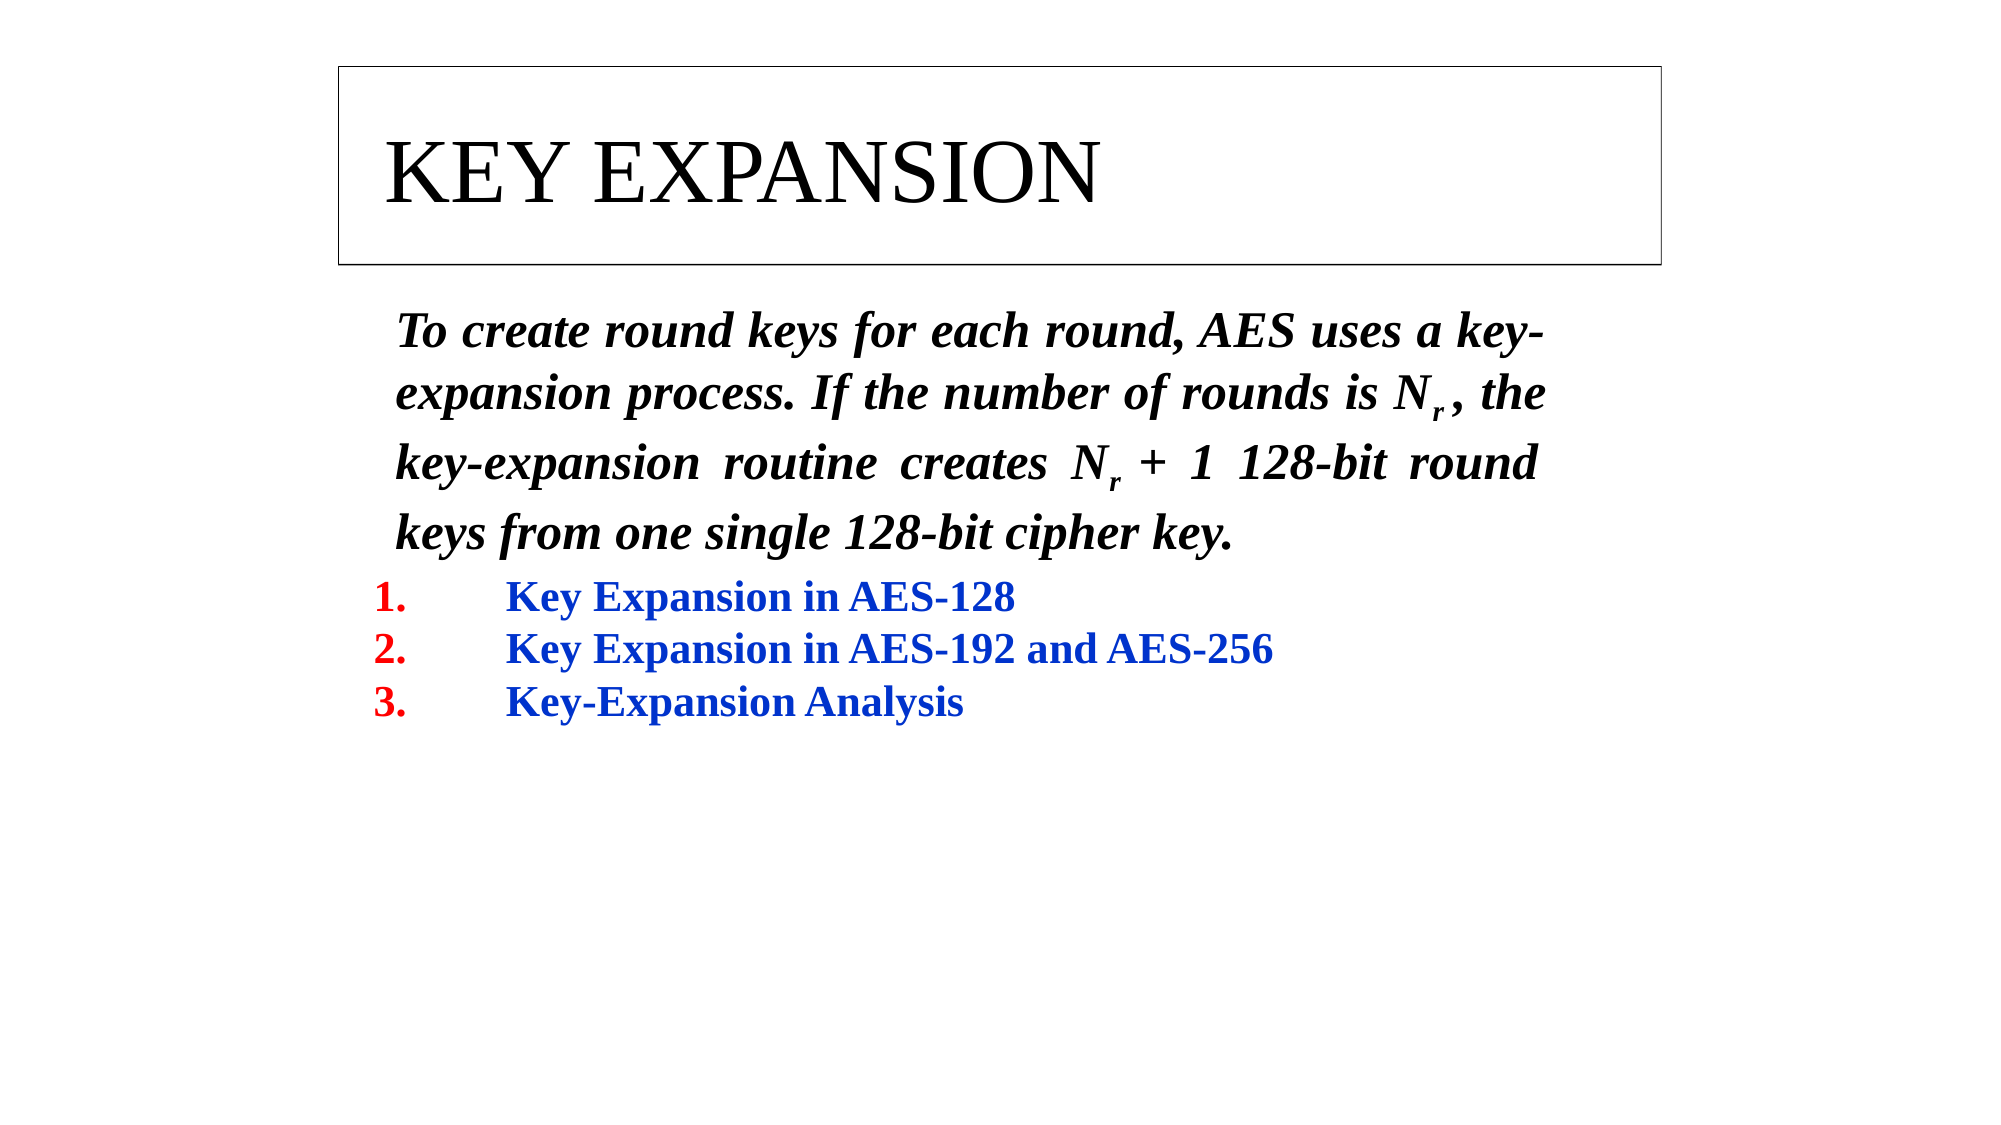

# KEY EXPANSION
To create round keys for each round, AES uses a key-  expansion process. If the number of rounds is Nr , the  key-expansion routine creates Nr + 1 128-bit round  keys from one single 128-bit cipher key.
Key Expansion in AES-128
Key Expansion in AES-192 and AES-256
Key-Expansion Analysis